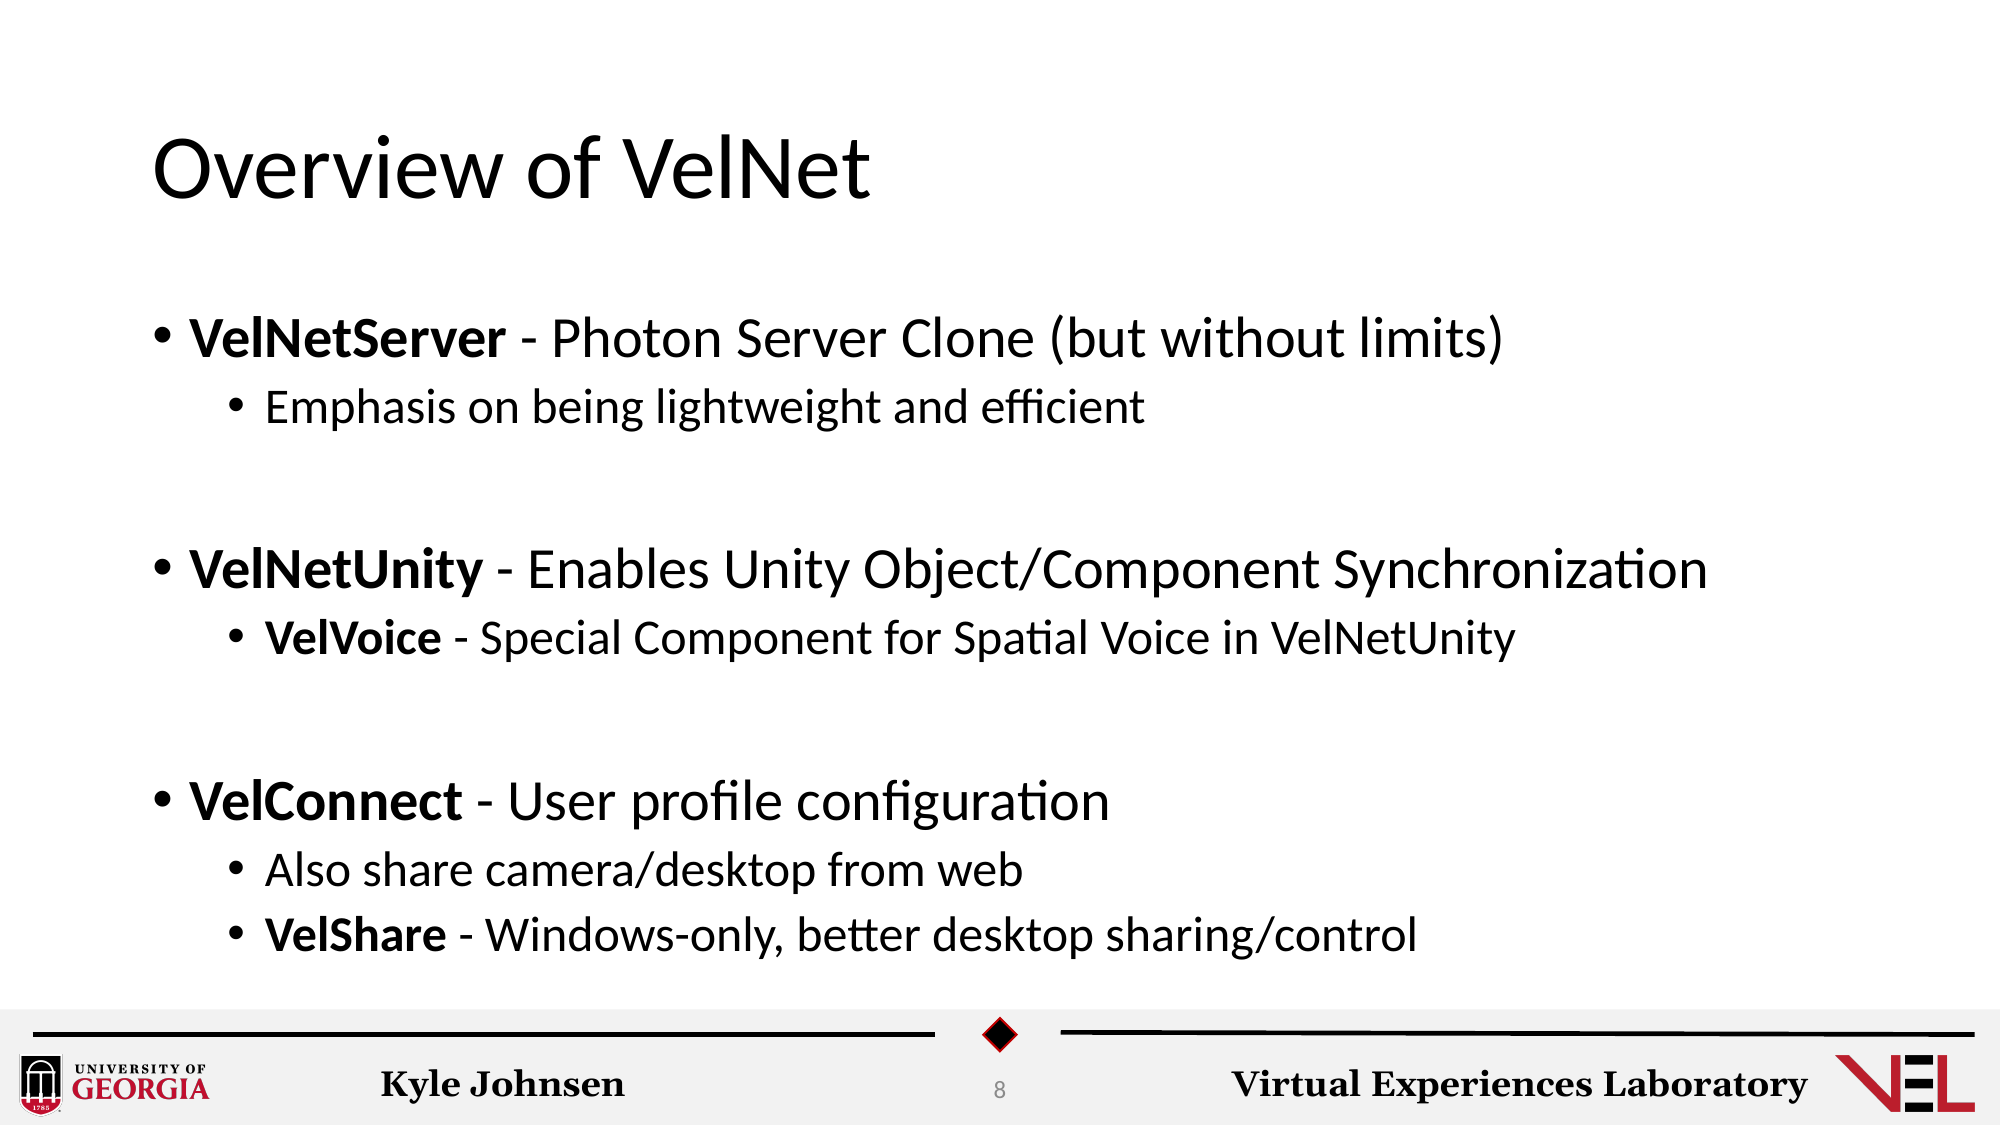

# Overview of VelNet
VelNetServer - Photon Server Clone (but without limits)
Emphasis on being lightweight and efficient

VelNetUnity - Enables Unity Object/Component Synchronization
VelVoice - Special Component for Spatial Voice in VelNetUnity

VelConnect - User profile configuration
Also share camera/desktop from web
VelShare - Windows-only, better desktop sharing/control